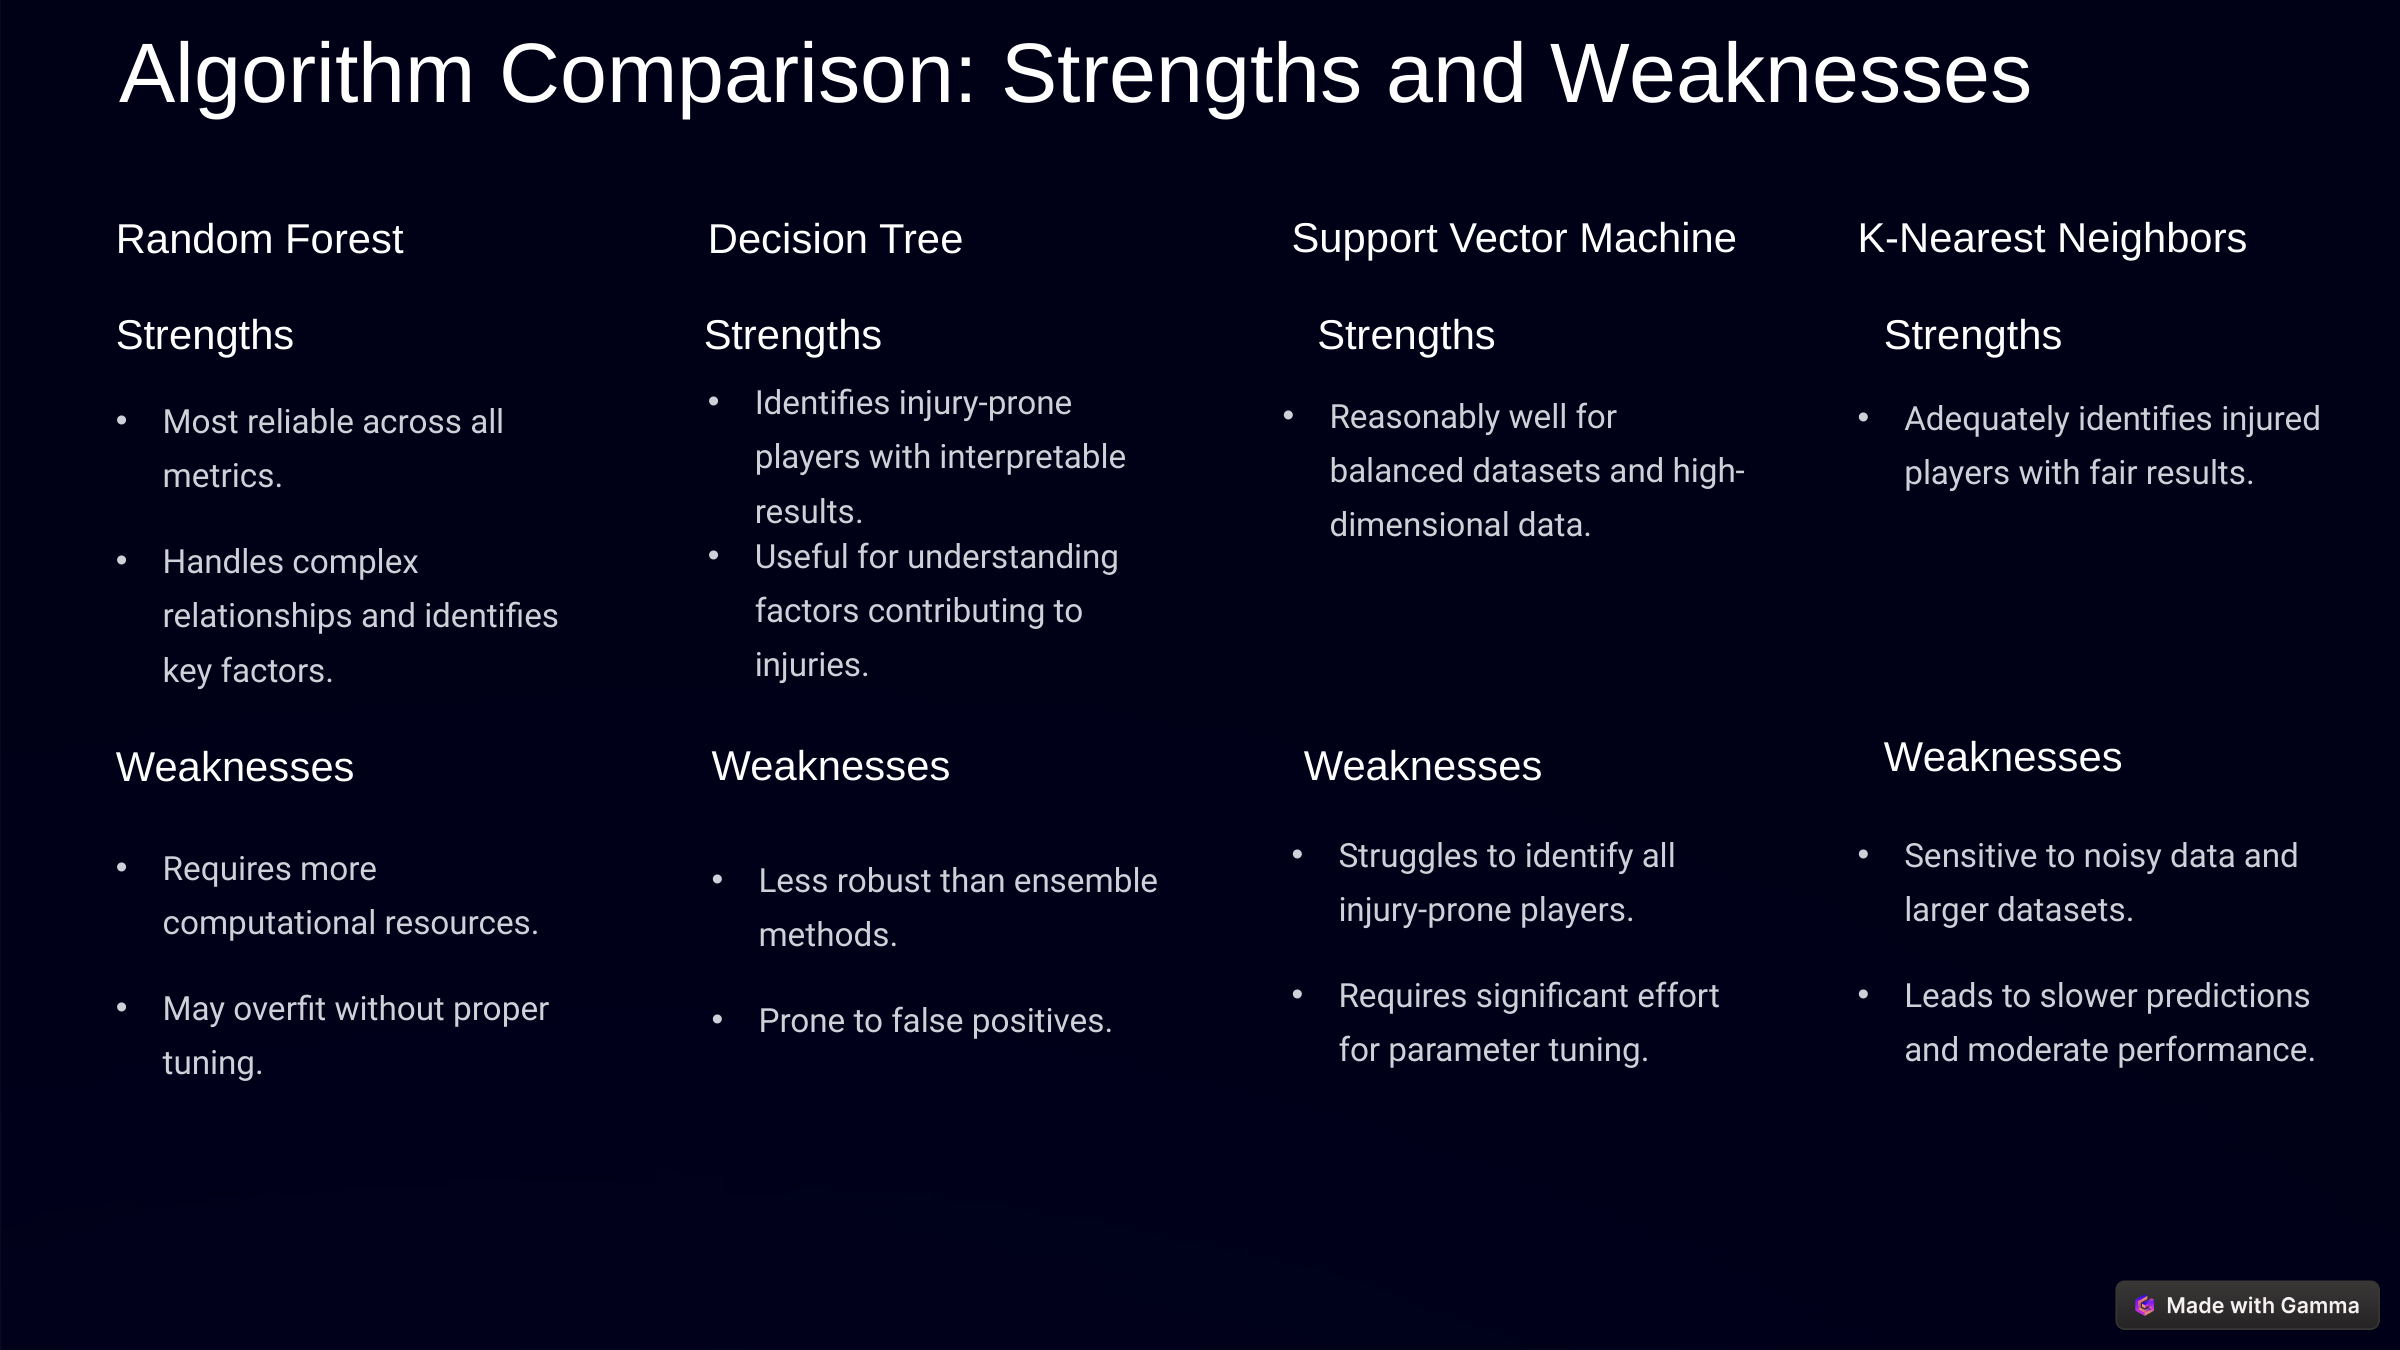

Algorithm Comparison: Strengths and Weaknesses
K-Nearest Neighbors
Support Vector Machine
Random Forest
Decision Tree
Strengths
Strengths
Strengths
Strengths
Identifies injury-prone players with interpretable results.
Reasonably well for balanced datasets and high-dimensional data.
Adequately identifies injured players with fair results.
Most reliable across all metrics.
Useful for understanding factors contributing to injuries.
Handles complex relationships and identifies key factors.
Weaknesses
Weaknesses
Weaknesses
Weaknesses
Struggles to identify all injury-prone players.
Sensitive to noisy data and larger datasets.
Requires more computational resources.
Less robust than ensemble methods.
Requires significant effort for parameter tuning.
Leads to slower predictions and moderate performance.
May overfit without proper tuning.
Prone to false positives.